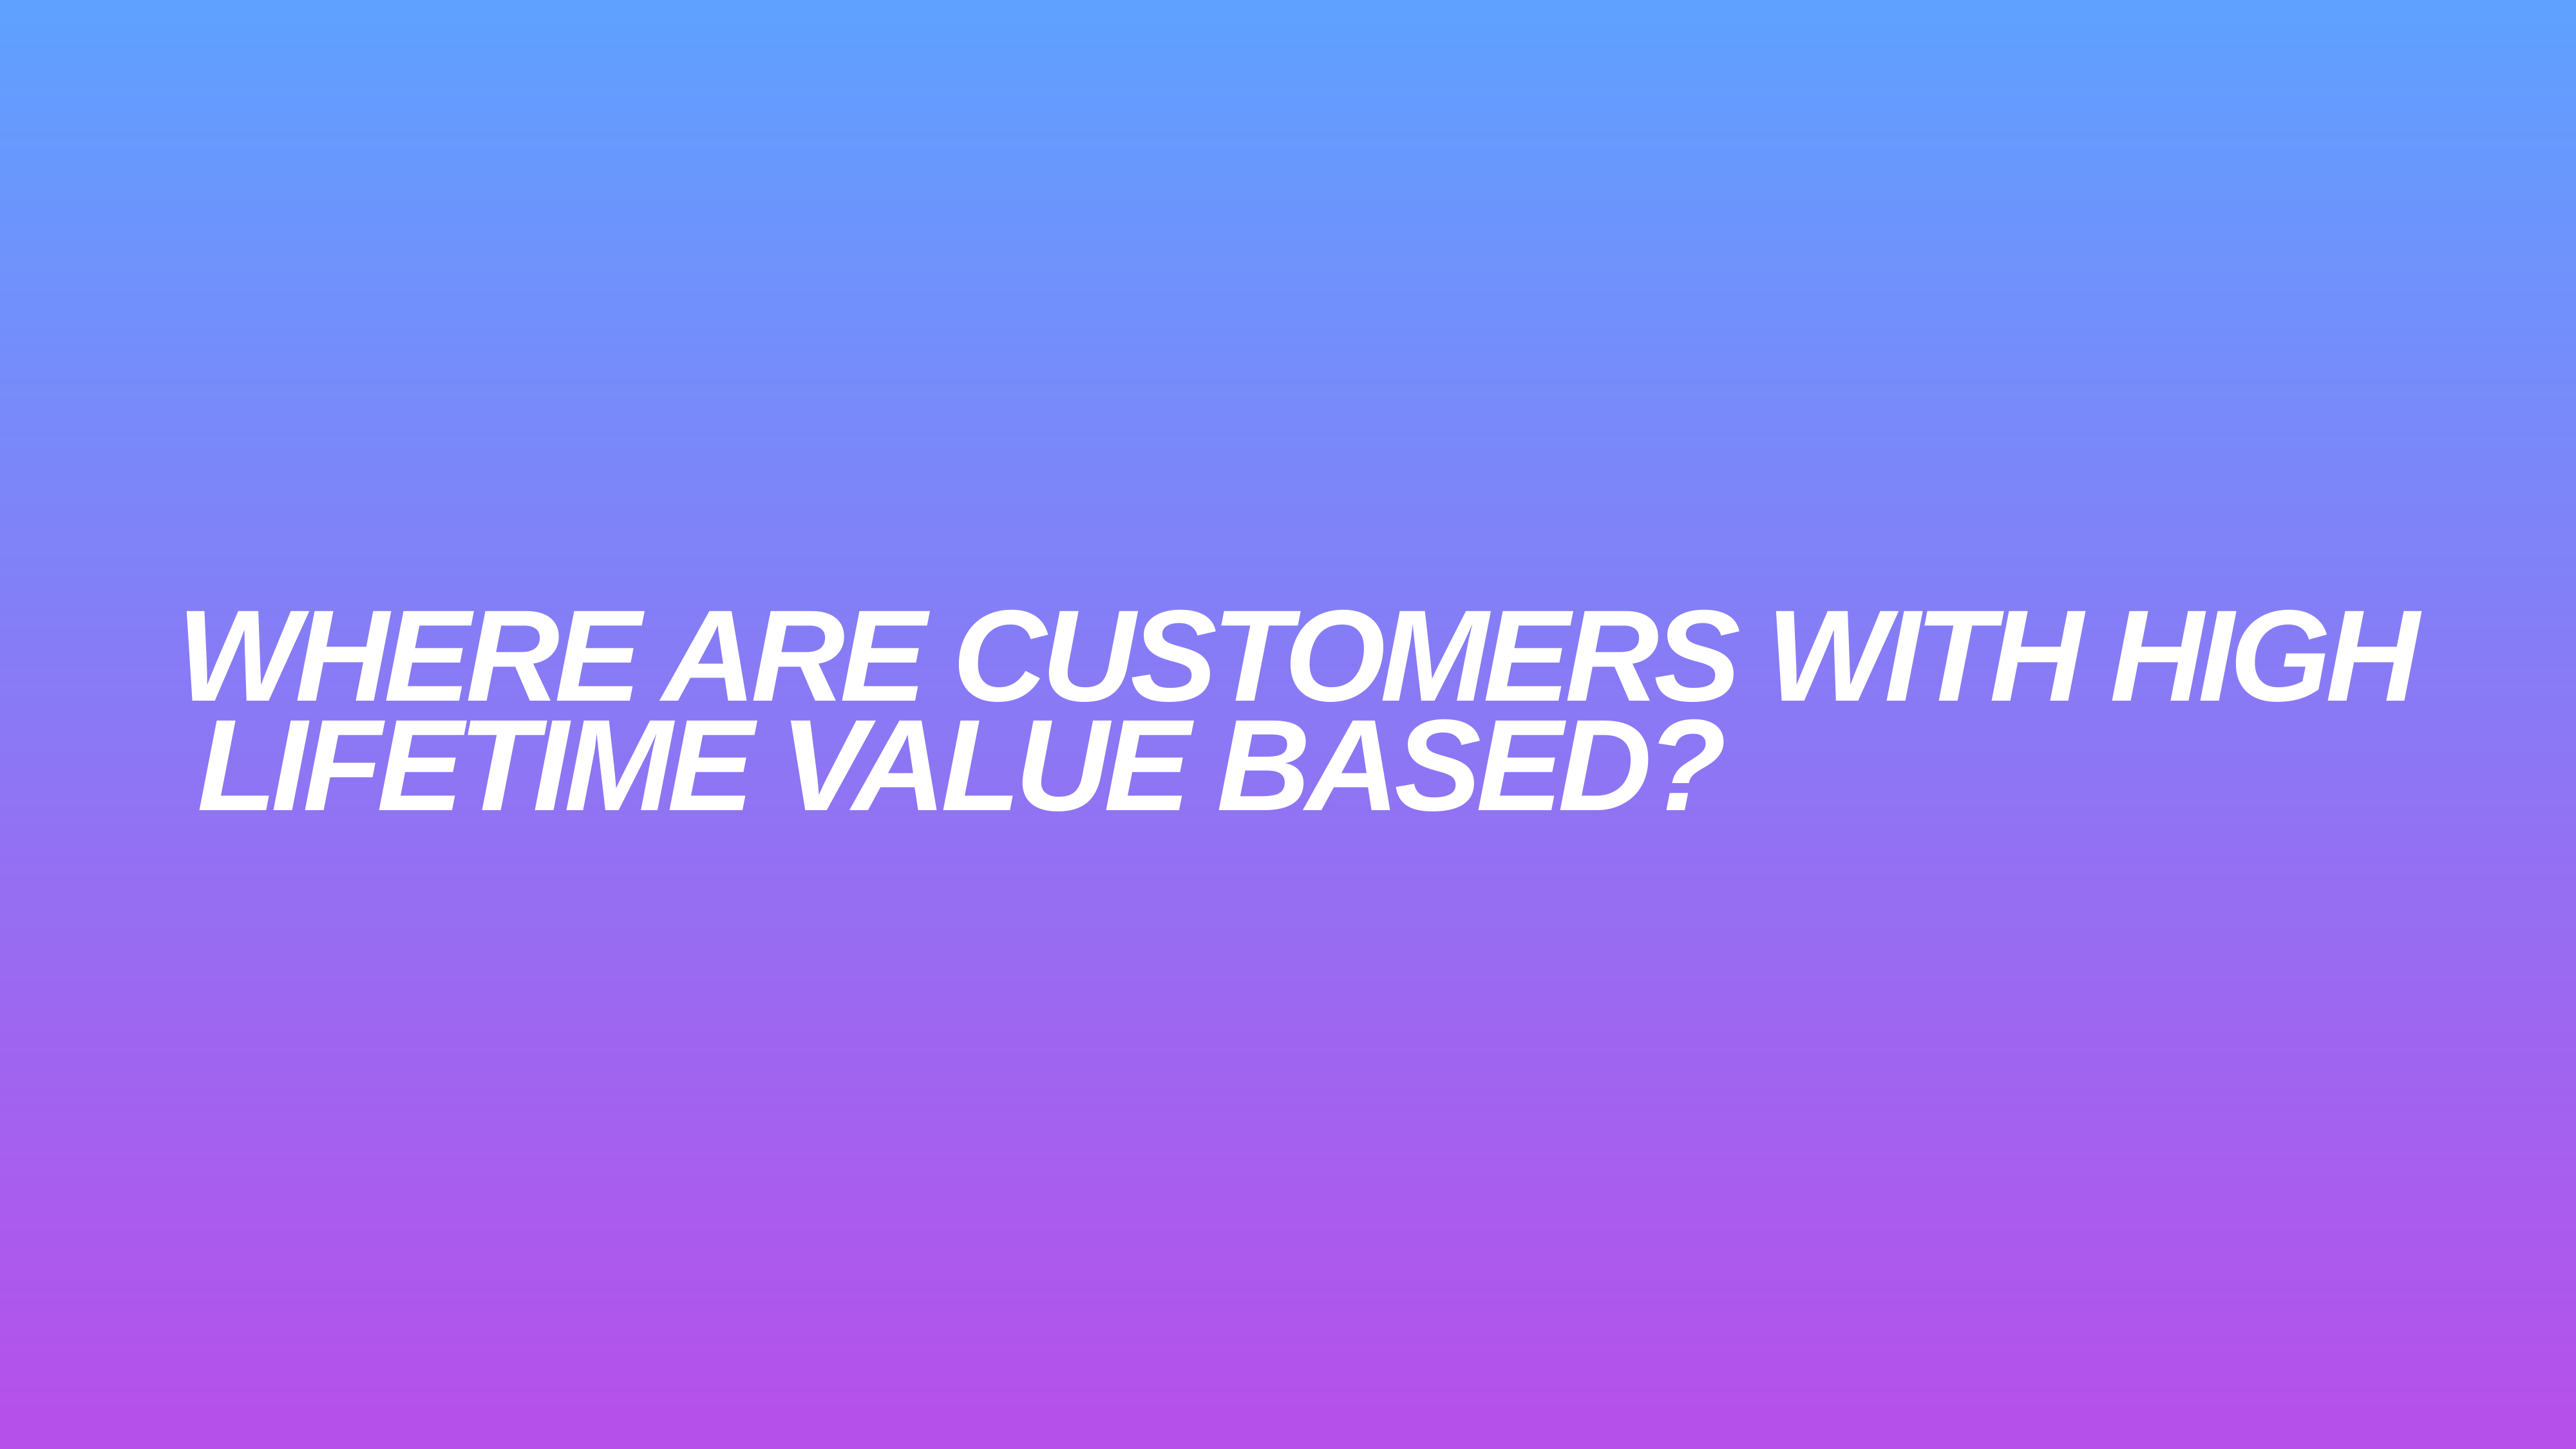

# Where are customers with high lifetime value based?